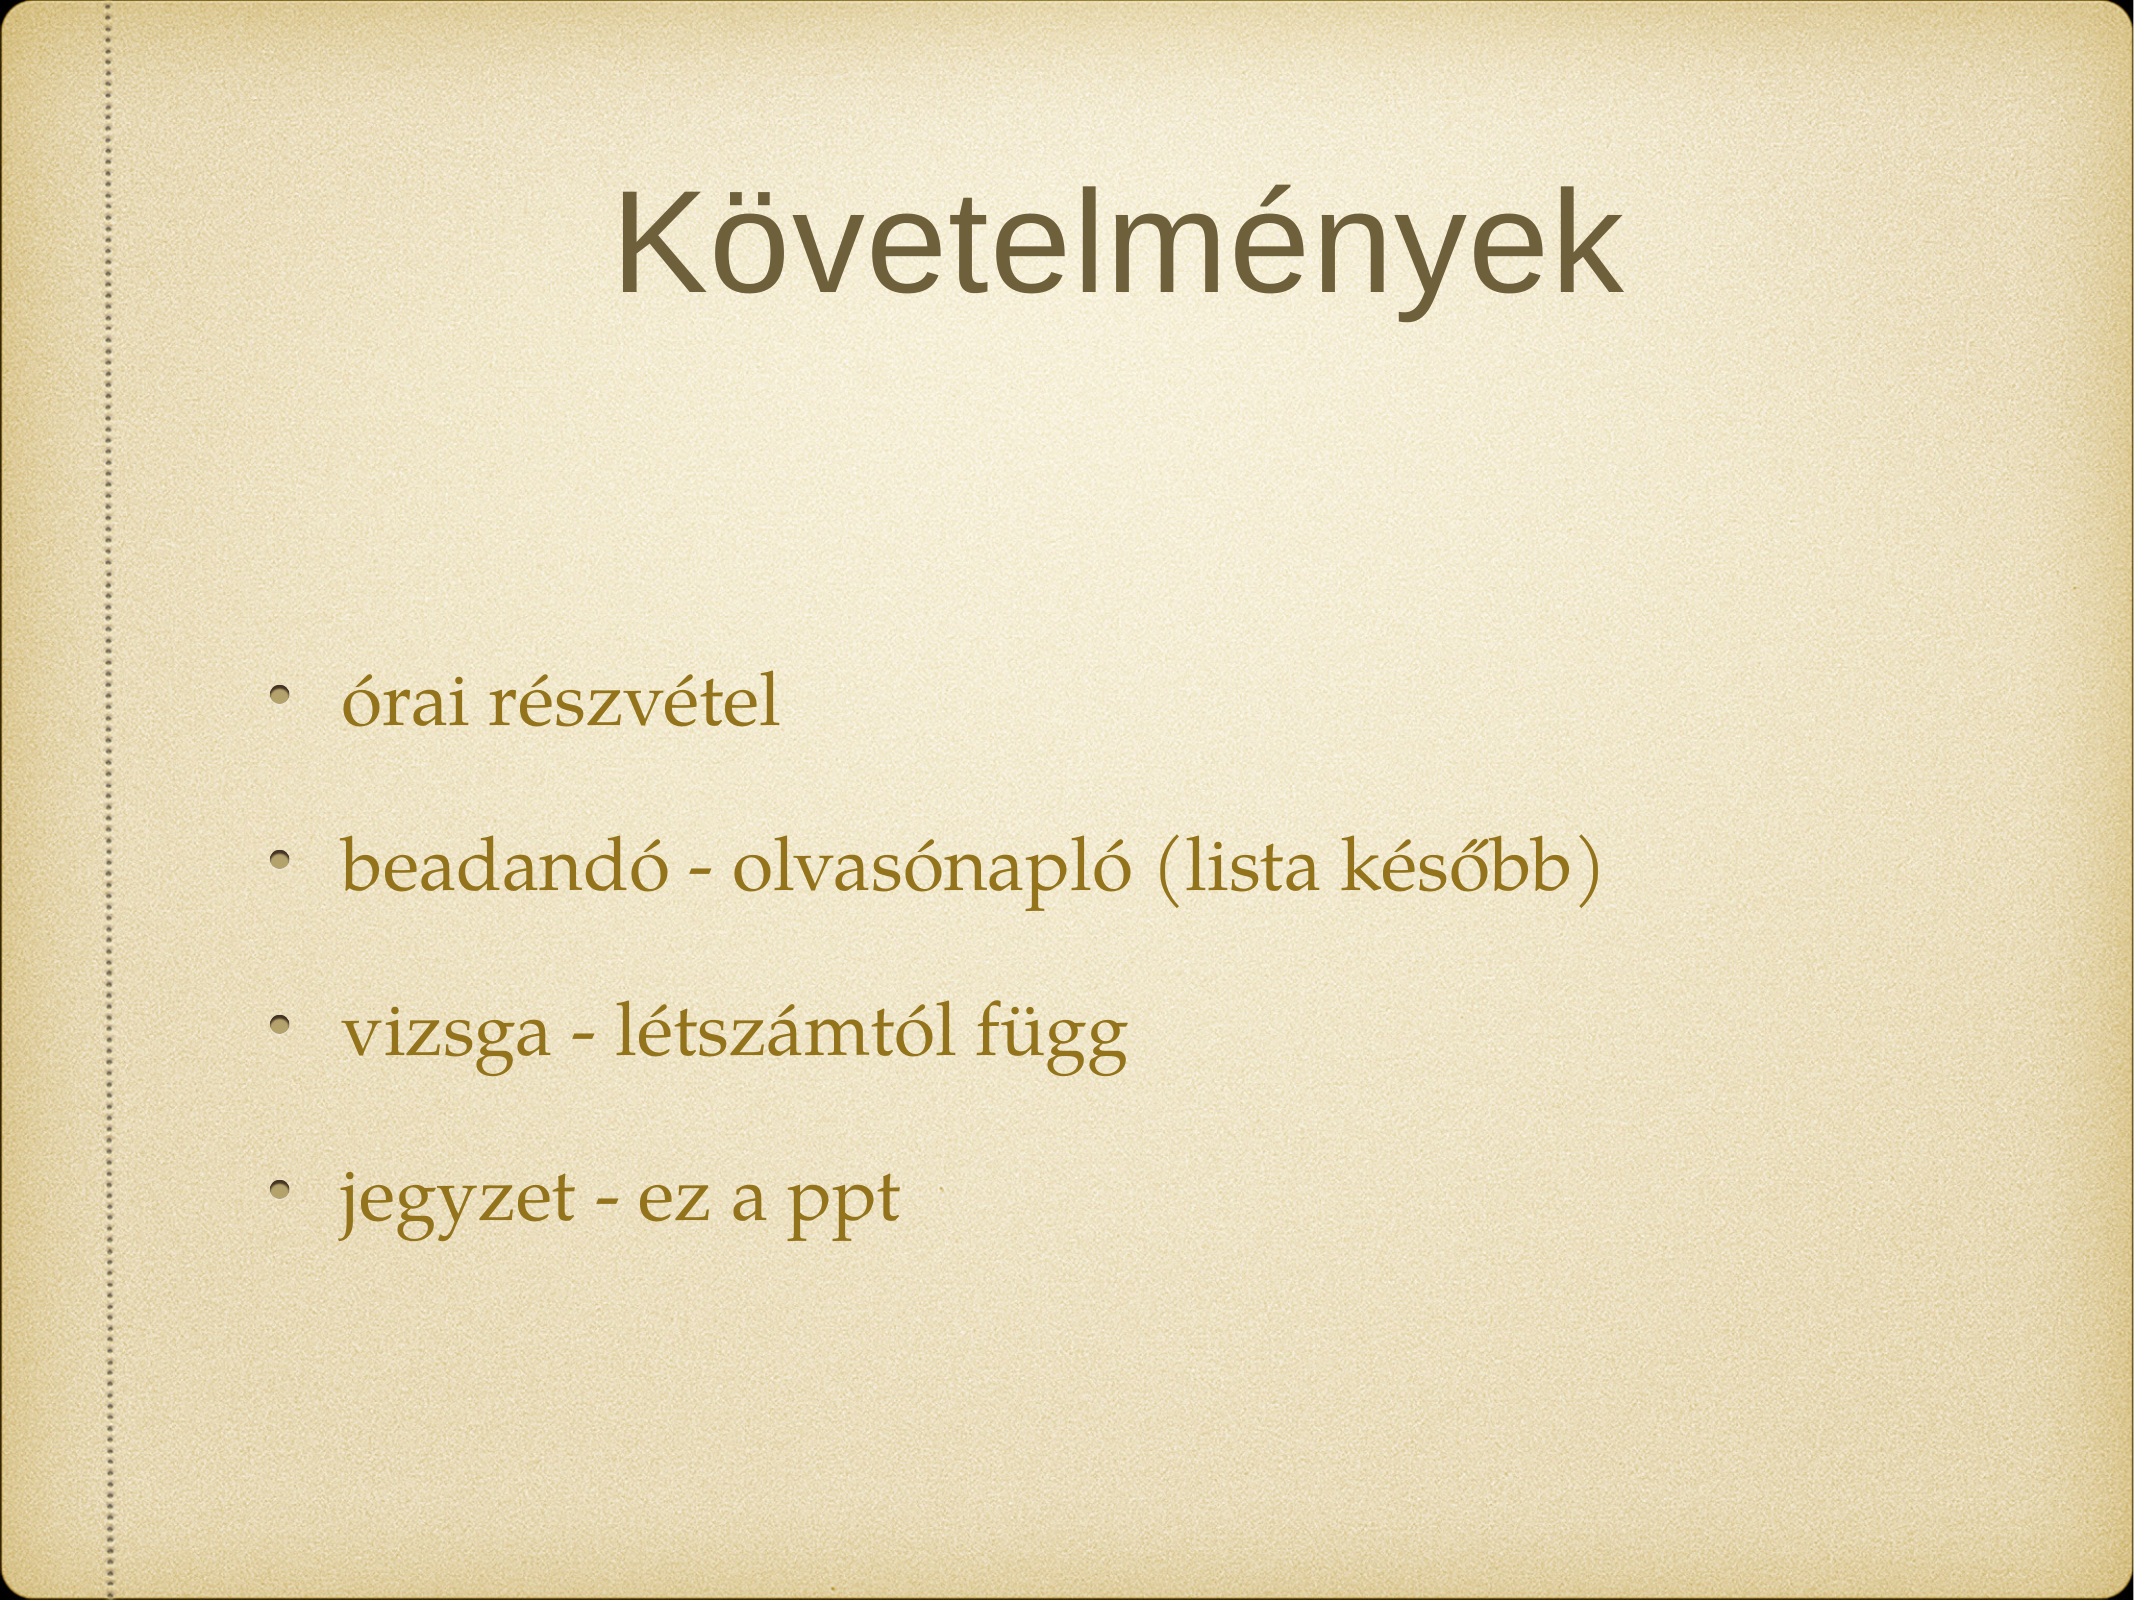

# Követelmények
órai részvétel
beadandó - olvasónapló (lista később)
vizsga - létszámtól függ
jegyzet - ez a ppt